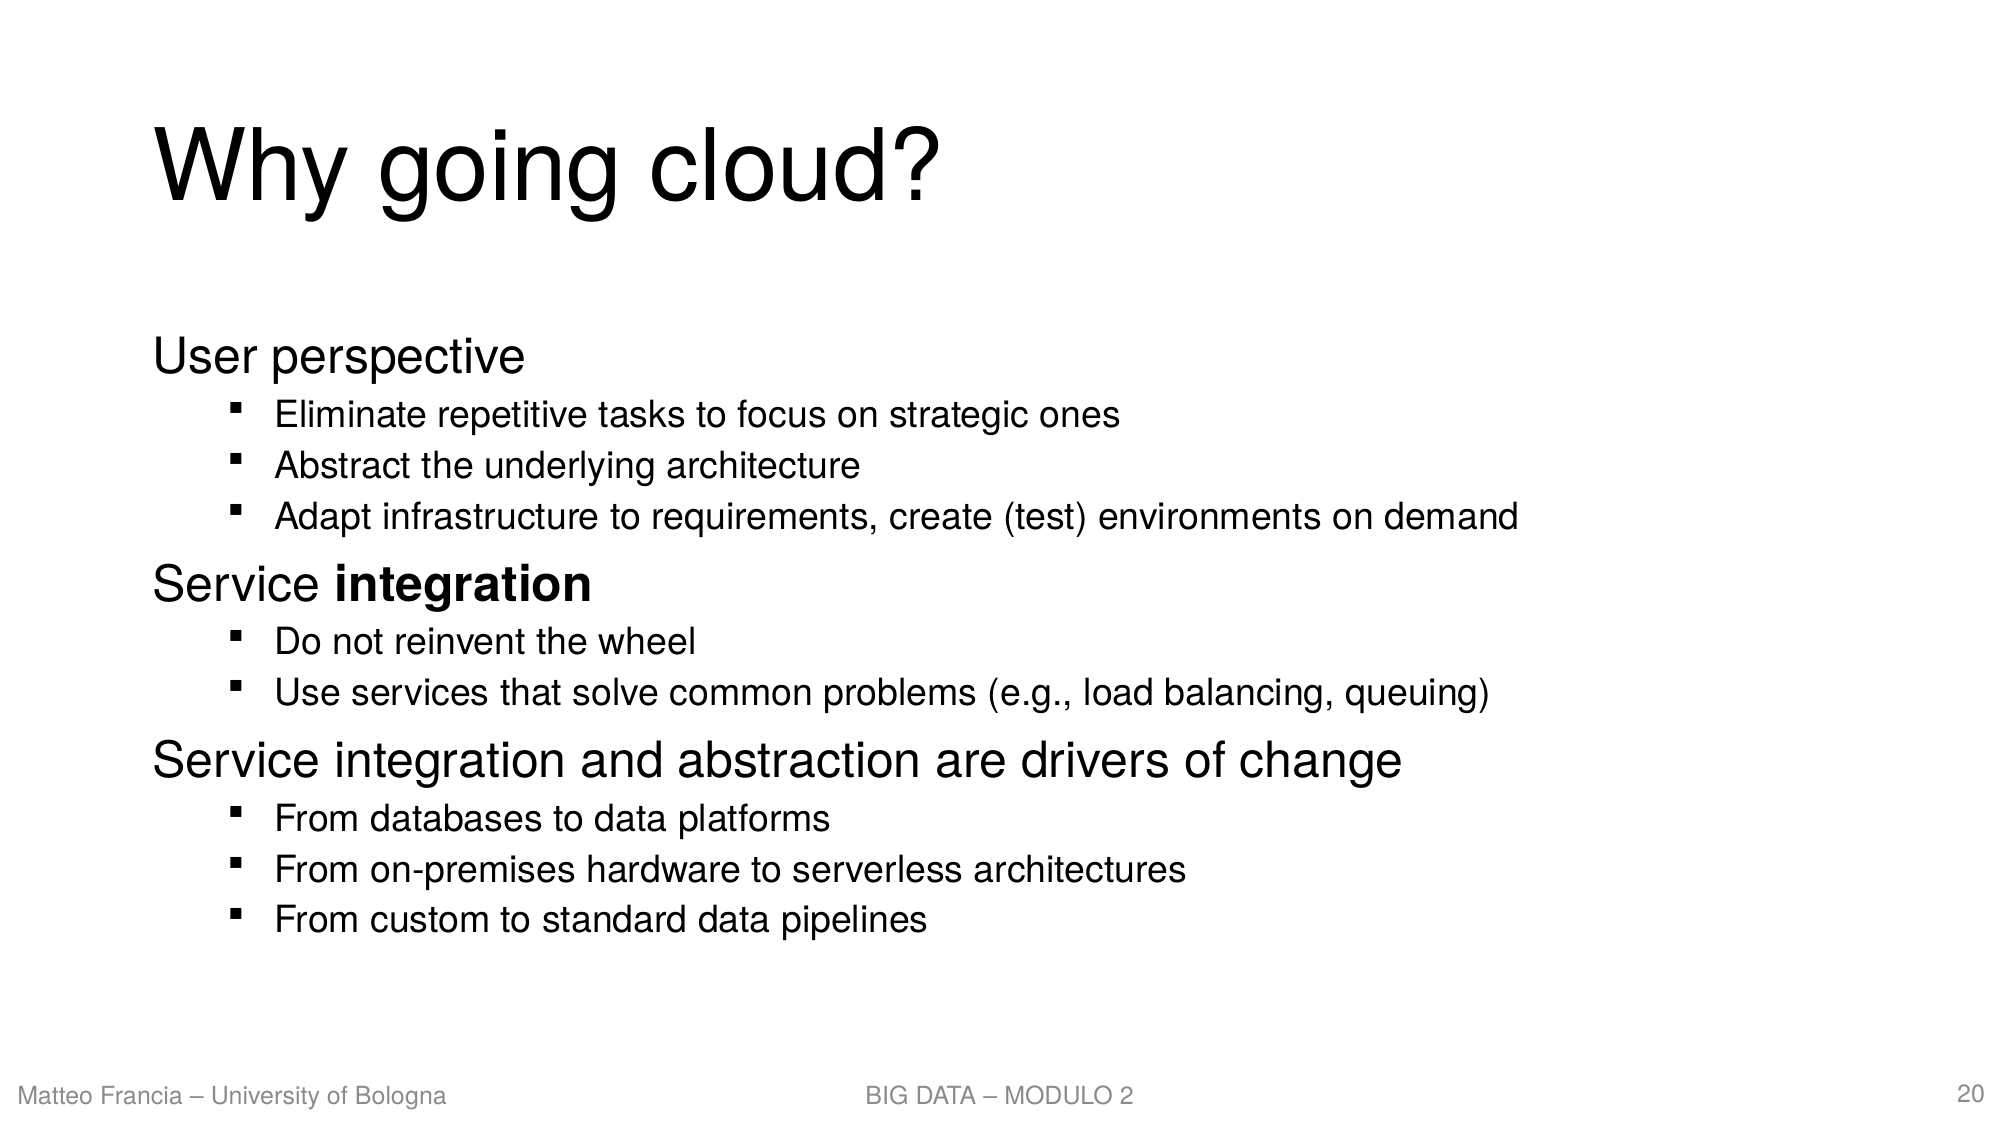

# Why going cloud?
User perspective
Eliminate repetitive tasks to focus on strategic ones
Abstract the underlying architecture
Adapt infrastructure to requirements, create (test) environments on demand
Service integration
Do not reinvent the wheel
Use services that solve common problems (e.g., load balancing, queuing)
Service integration and abstraction are drivers of change
From databases to data platforms
From on-premises hardware to serverless architectures
From custom to standard data pipelines
20
Matteo Francia – University of Bologna